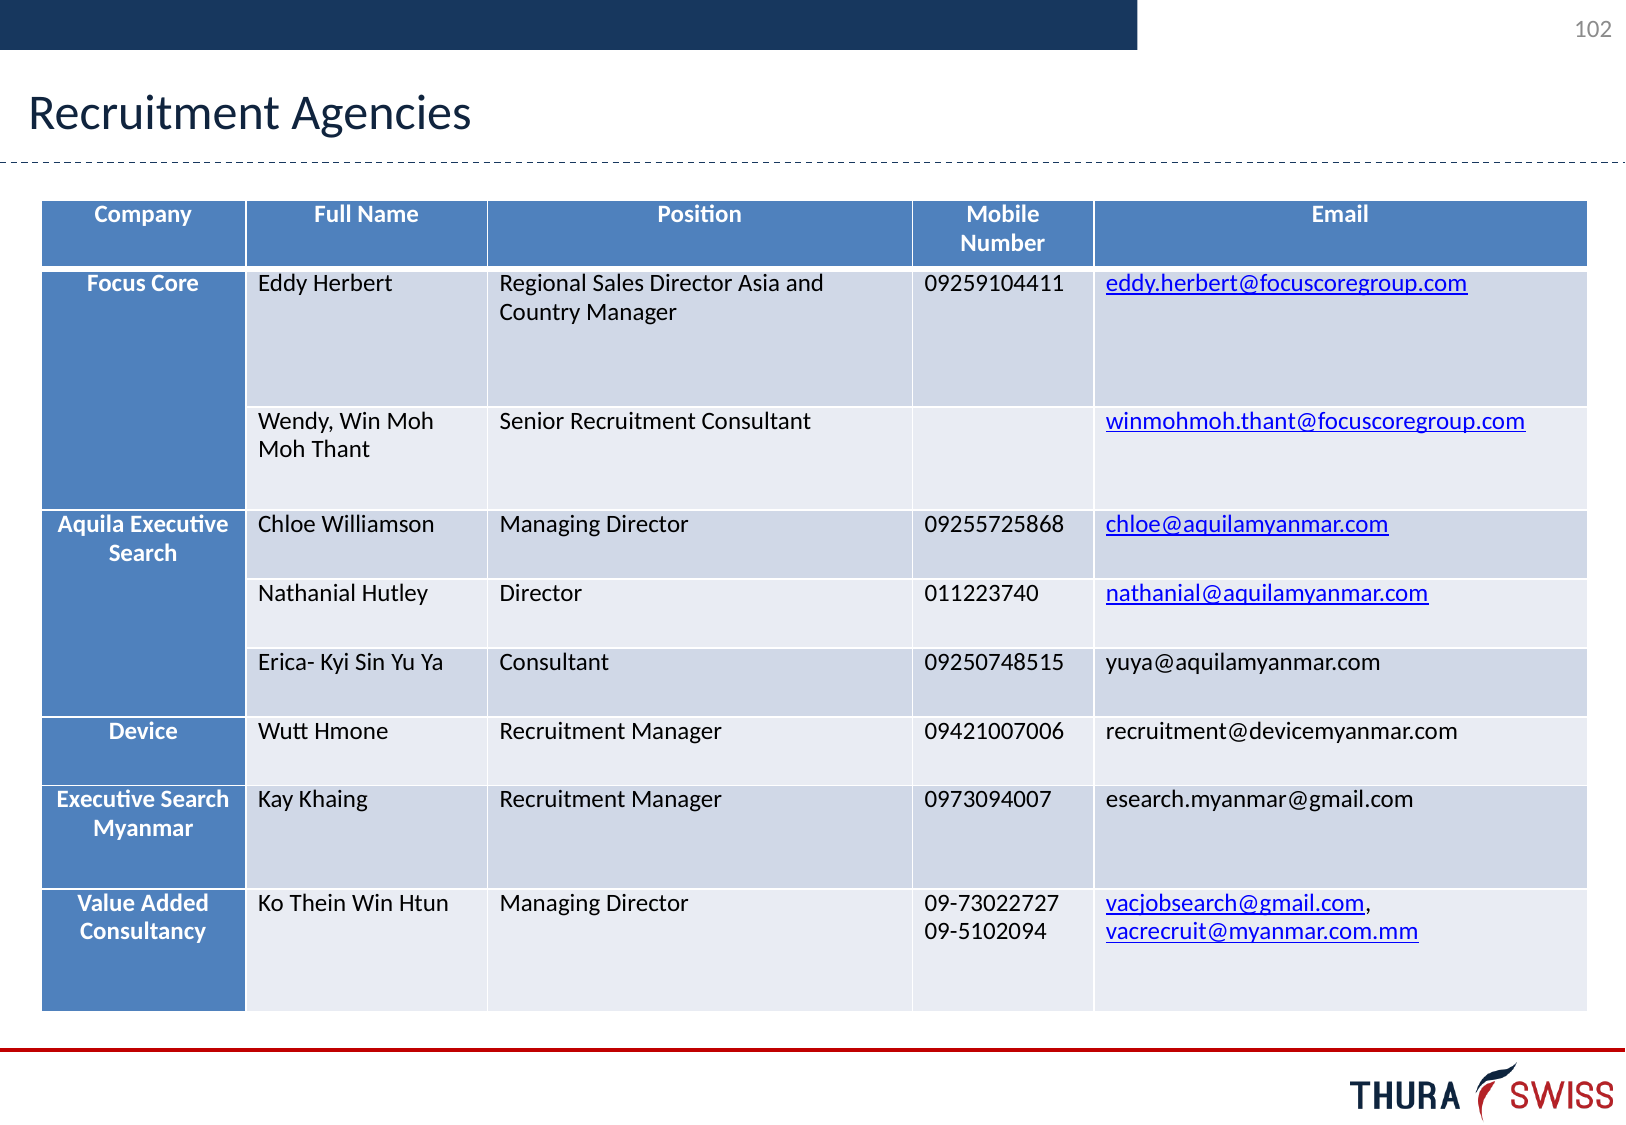

Recruitment Agencies
| Company | Full Name | Position | Mobile Number | Email |
| --- | --- | --- | --- | --- |
| Focus Core | Eddy Herbert | Regional Sales Director Asia and Country Manager | 09259104411 | eddy.herbert@focuscoregroup.com |
|  | Wendy, Win Moh Moh Thant | Senior Recruitment Consultant |  | winmohmoh.thant@focuscoregroup.com |
| Aquila Executive Search | Chloe Williamson | Managing Director | 09255725868 | chloe@aquilamyanmar.com |
|  | Nathanial Hutley | Director | 011223740 | nathanial@aquilamyanmar.com |
|  | Erica- Kyi Sin Yu Ya | Consultant | 09250748515 | yuya@aquilamyanmar.com |
| Device | Wutt Hmone | Recruitment Manager | 09421007006 | recruitment@devicemyanmar.com |
| Executive Search Myanmar | Kay Khaing | Recruitment Manager | 0973094007 | esearch.myanmar@gmail.com |
| Value Added Consultancy | Ko Thein Win Htun | Managing Director | 09-73022727 09-5102094 | vacjobsearch@gmail.com, vacrecruit@myanmar.com.mm |